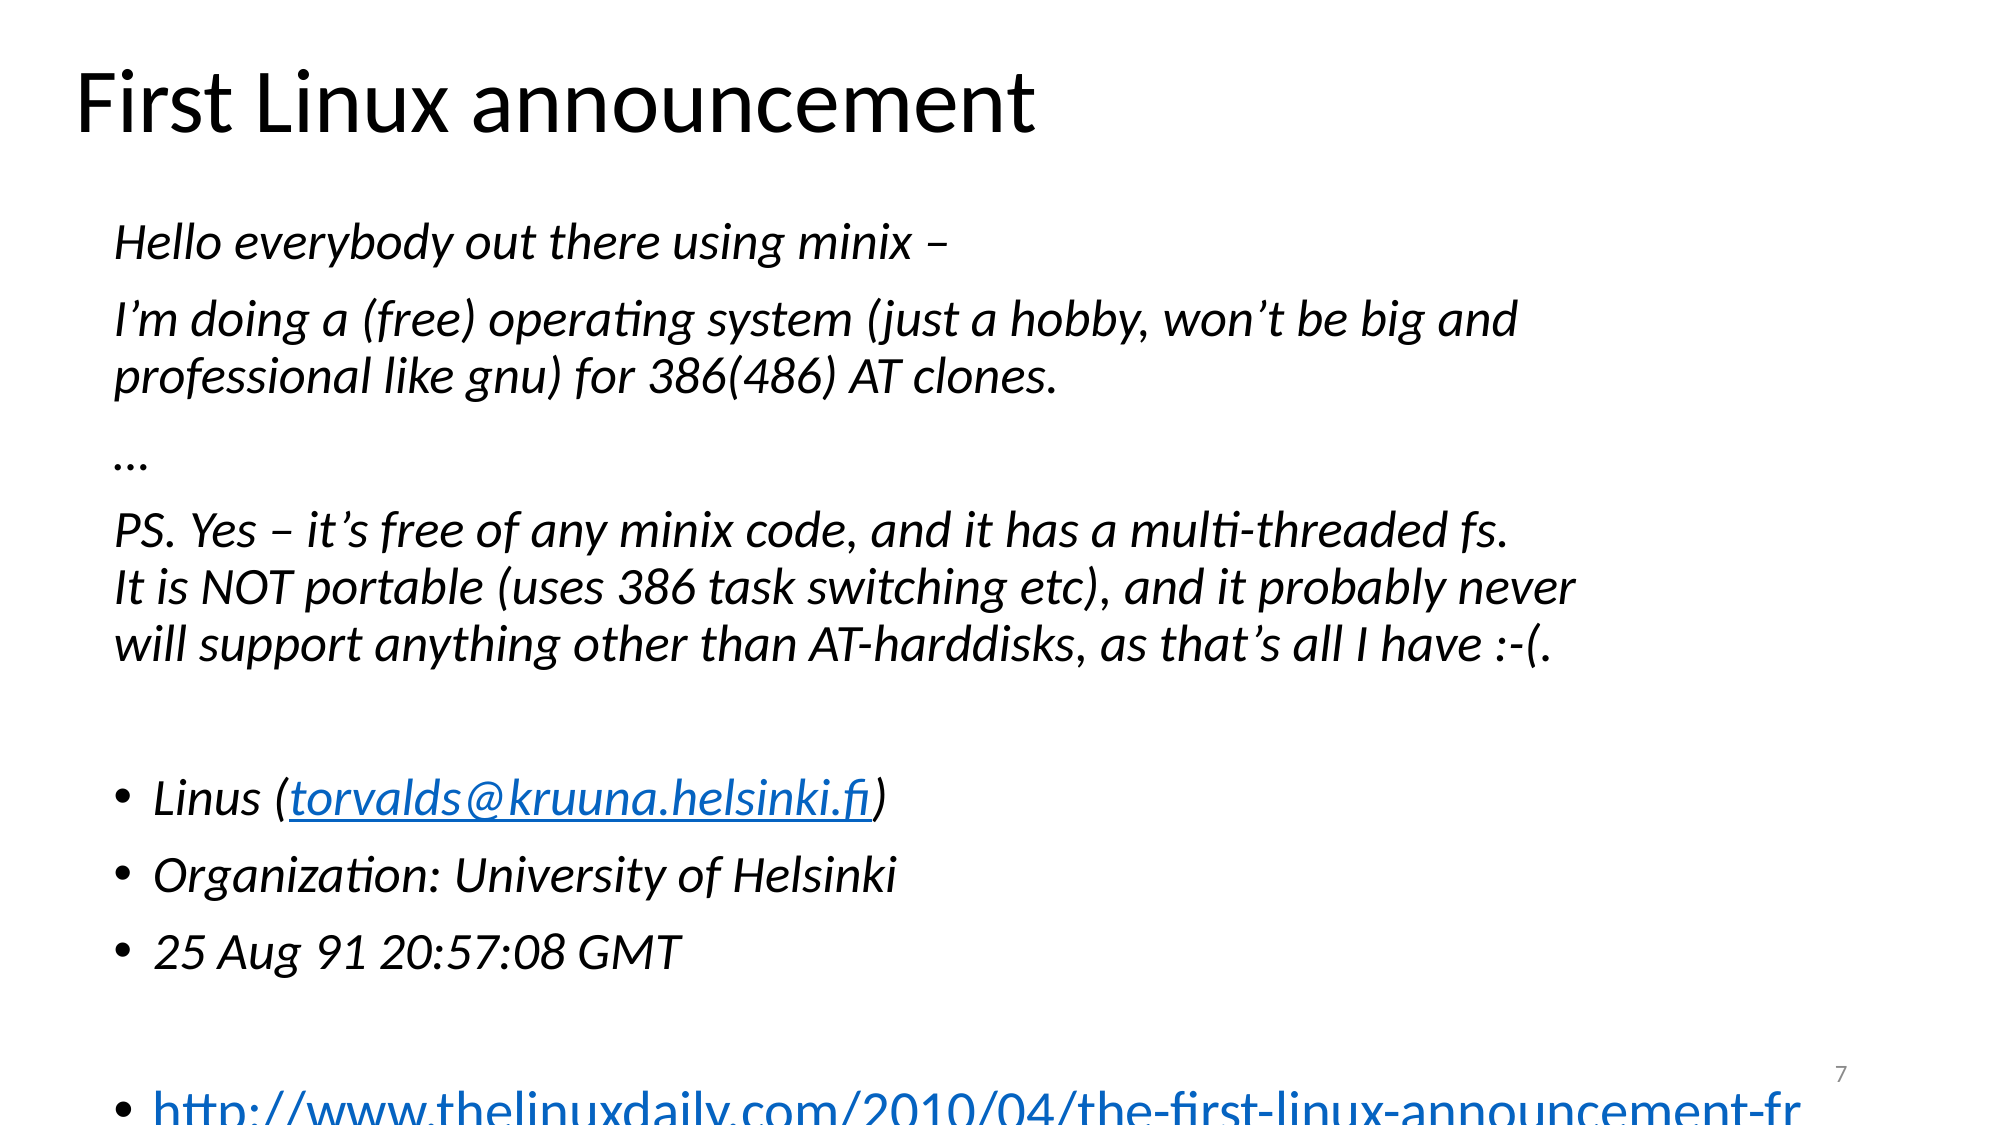

# First Linux announcement
Hello everybody out there using minix –
I’m doing a (free) operating system (just a hobby, won’t be big and
professional like gnu) for 386(486) AT clones.
…
PS. Yes – it’s free of any minix code, and it has a multi-threaded fs.
It is NOT portable (uses 386 task switching etc), and it probably never
will support anything other than AT-harddisks, as that’s all I have :-(.

Linus (torvalds@kruuna.helsinki.fi)
Organization: University of Helsinki
25 Aug 91 20:57:08 GMT

http://www.thelinuxdaily.com/2010/04/the-first-linux-announcement-from-linus-torvalds/

7